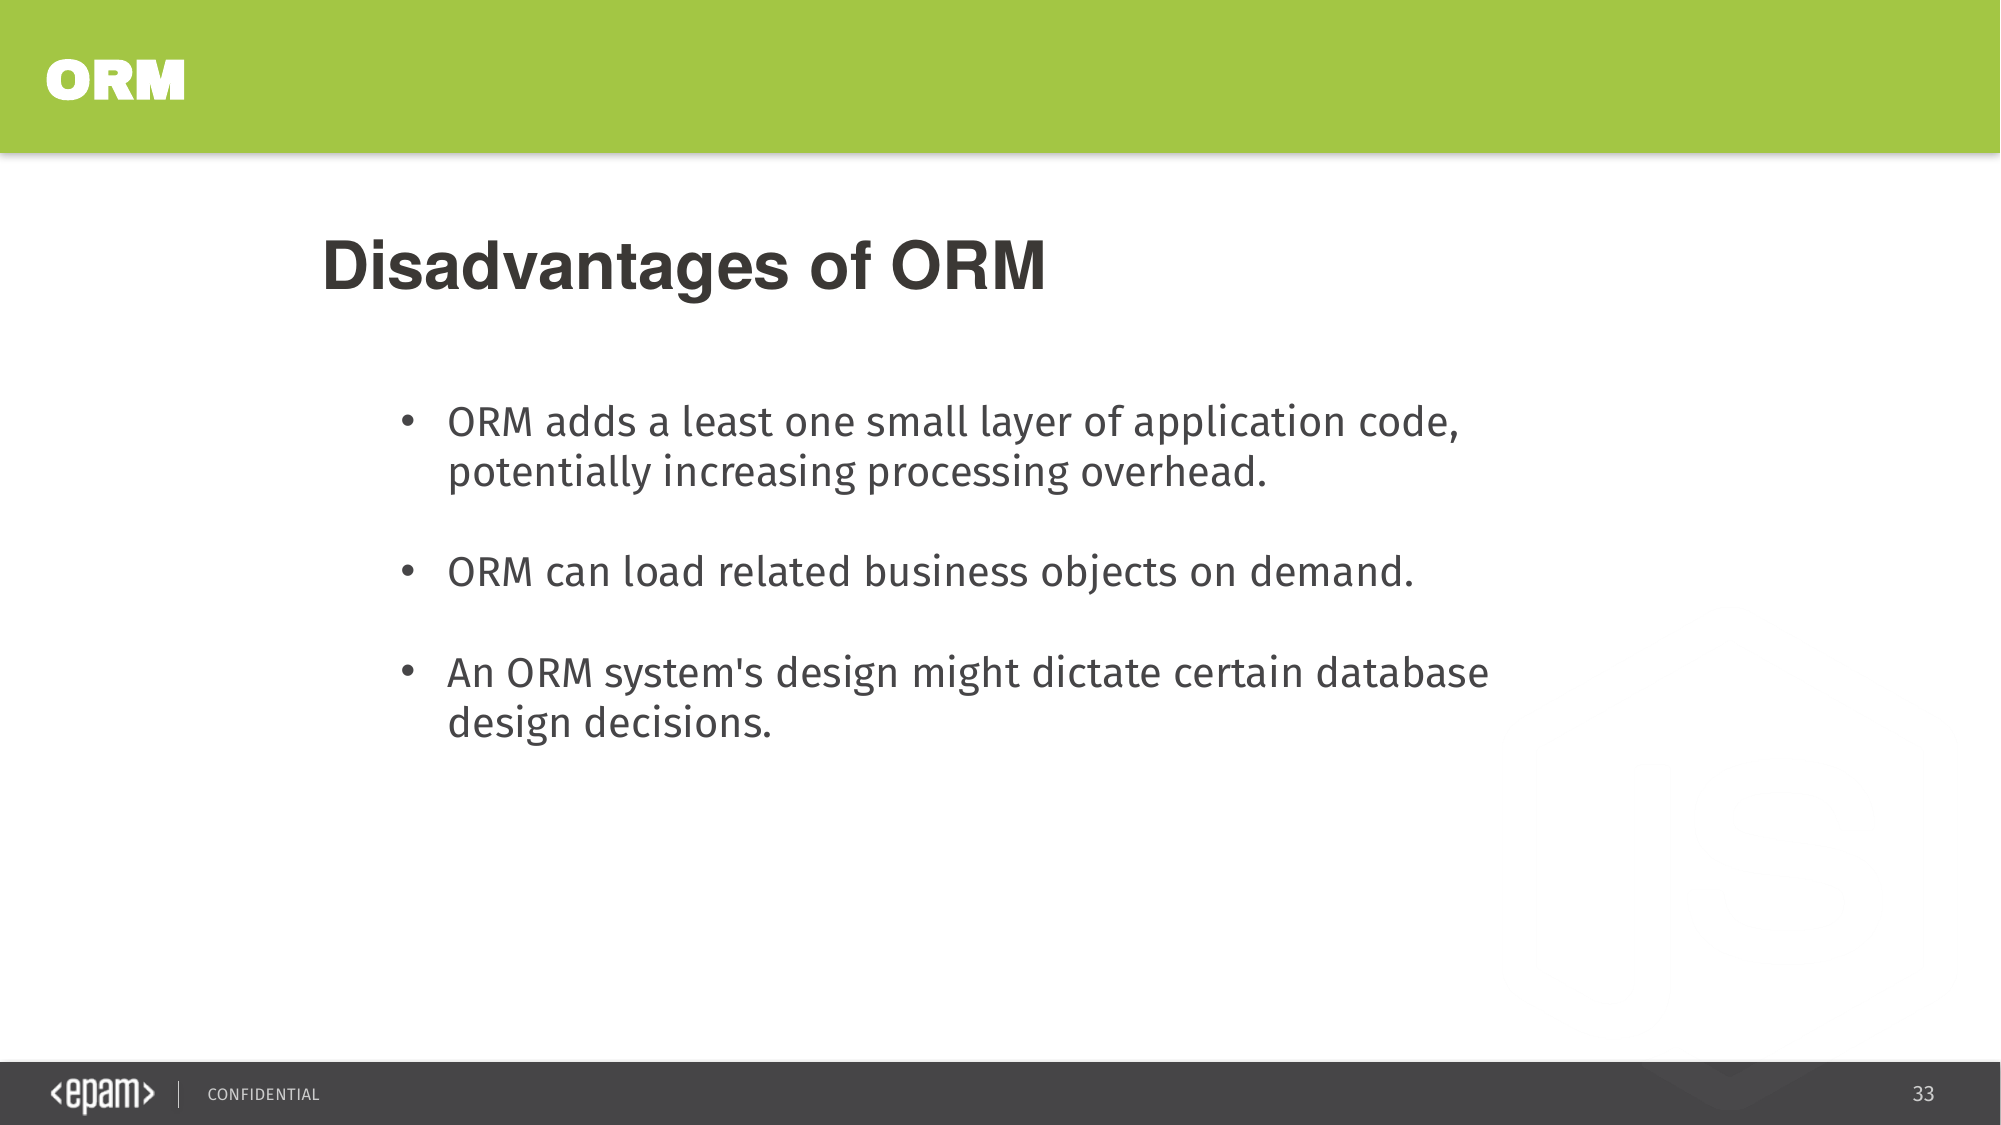

ORM
Disadvantages of ORM
ORM adds a least one small layer of application code, potentially increasing processing overhead.

ORM can load related business objects on demand.

An ORM system's design might dictate certain database design decisions.